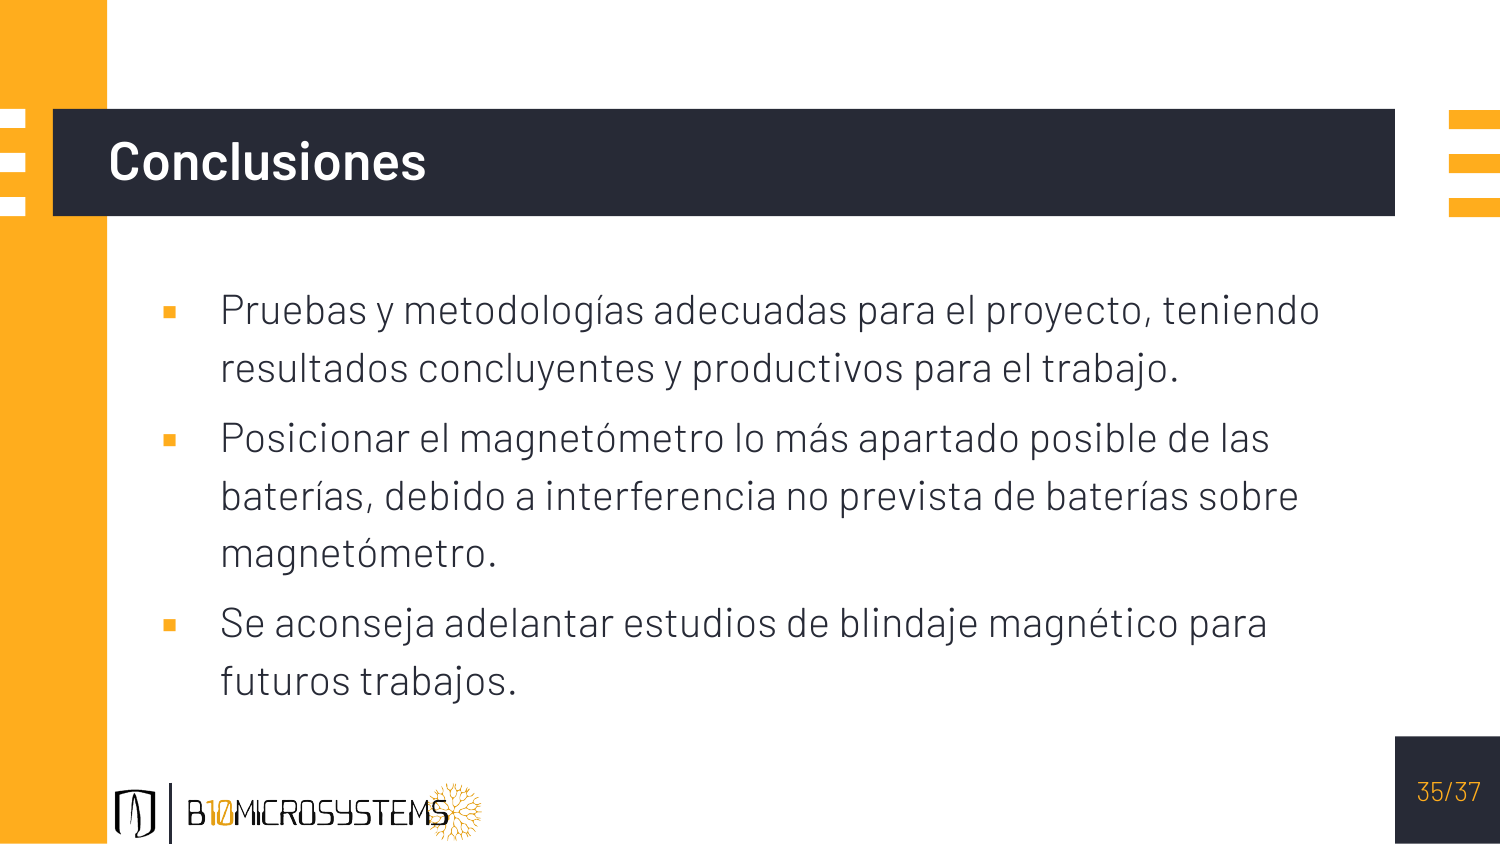

# Conclusiones
Pruebas y metodologías adecuadas para el proyecto, teniendo resultados concluyentes y productivos para el trabajo.
Posicionar el magnetómetro lo más apartado posible de las baterías, debido a interferencia no prevista de baterías sobre magnetómetro.
Se aconseja adelantar estudios de blindaje magnético para futuros trabajos.
35/37